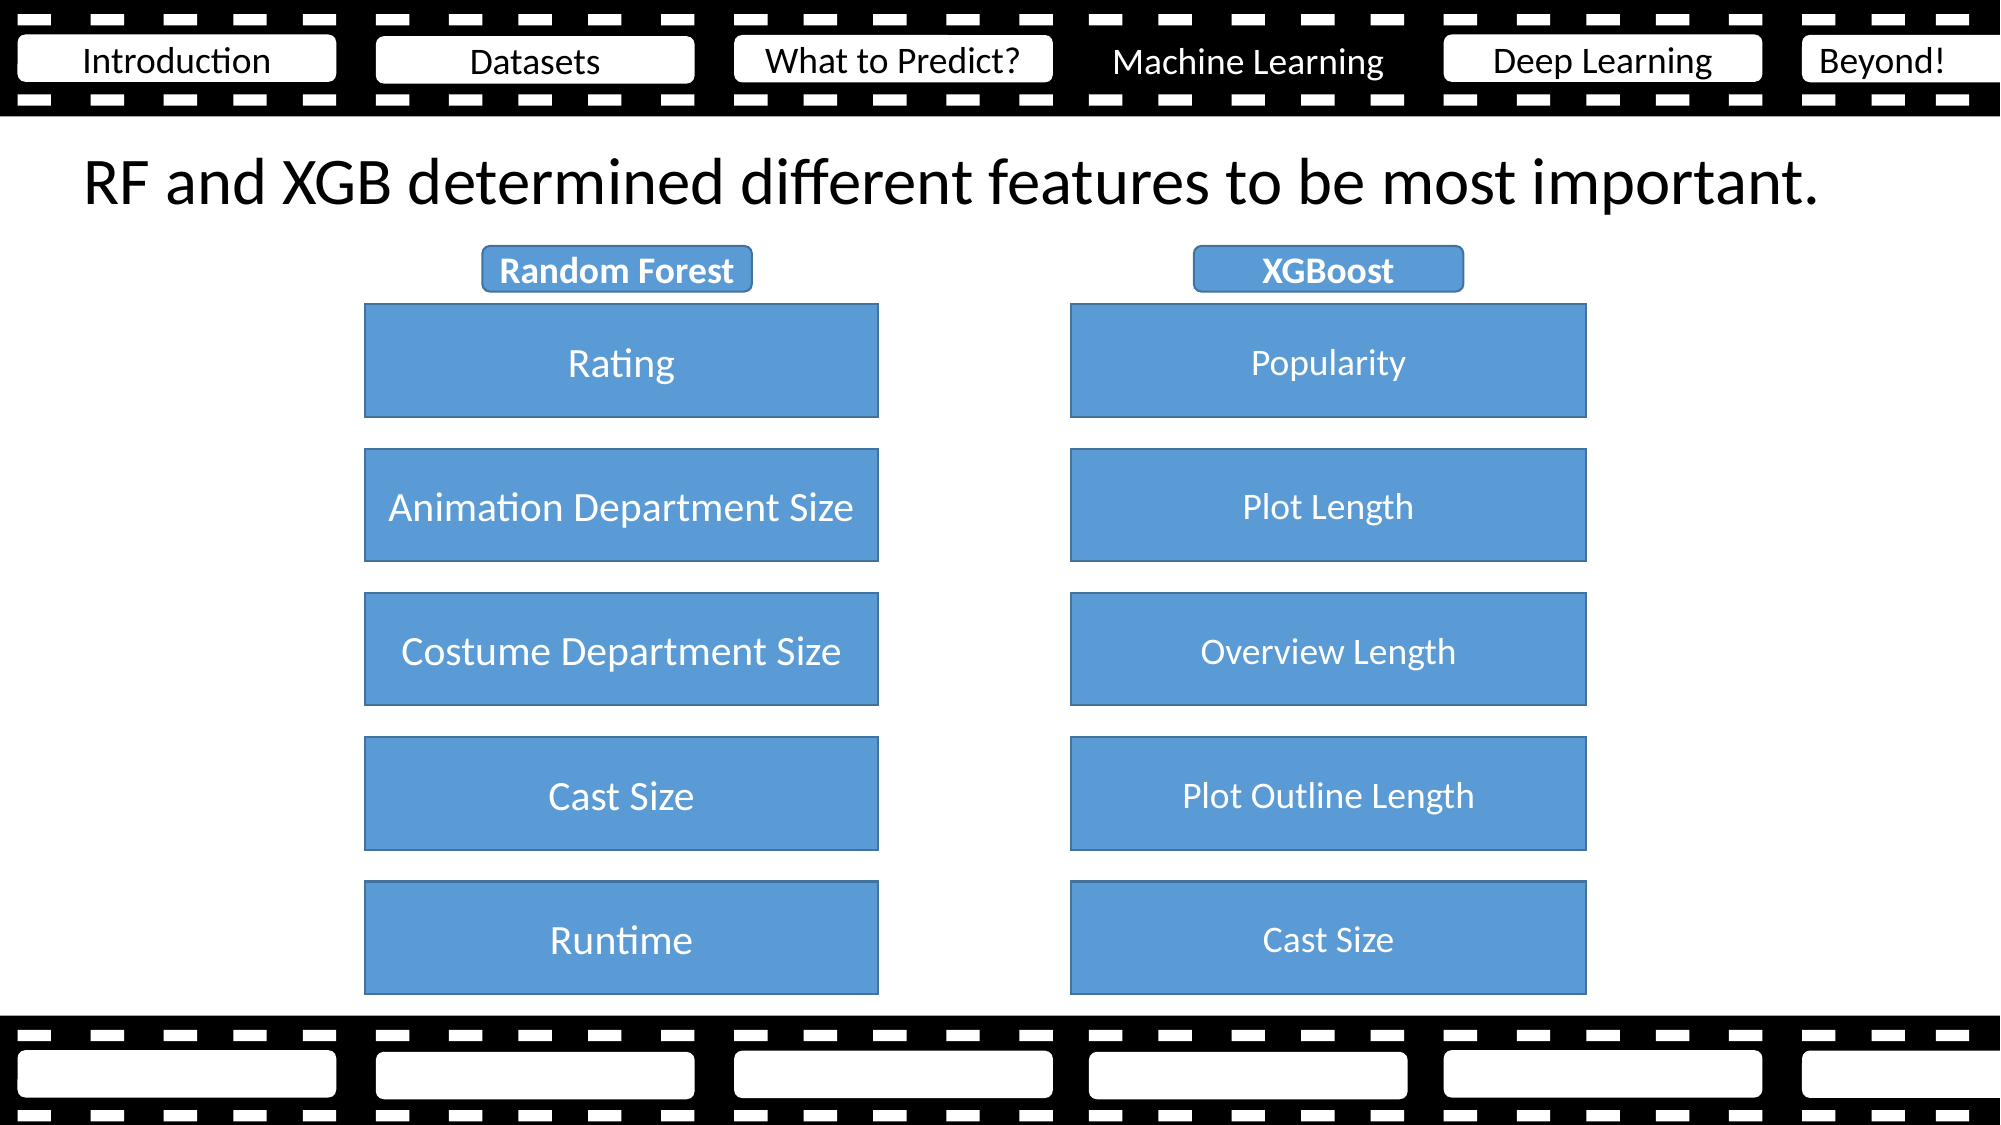

Introduction
Deep Learning
Beyond!
What to Predict?
Datasets
Machine Learning
# RF and XGB determined different features to be most important.

Random Forest
XGBoost
Rating
Popularity
Animation Department Size
Plot Length
Costume Department Size
Overview Length
Cast Size
Plot Outline Length
Runtime
Cast Size